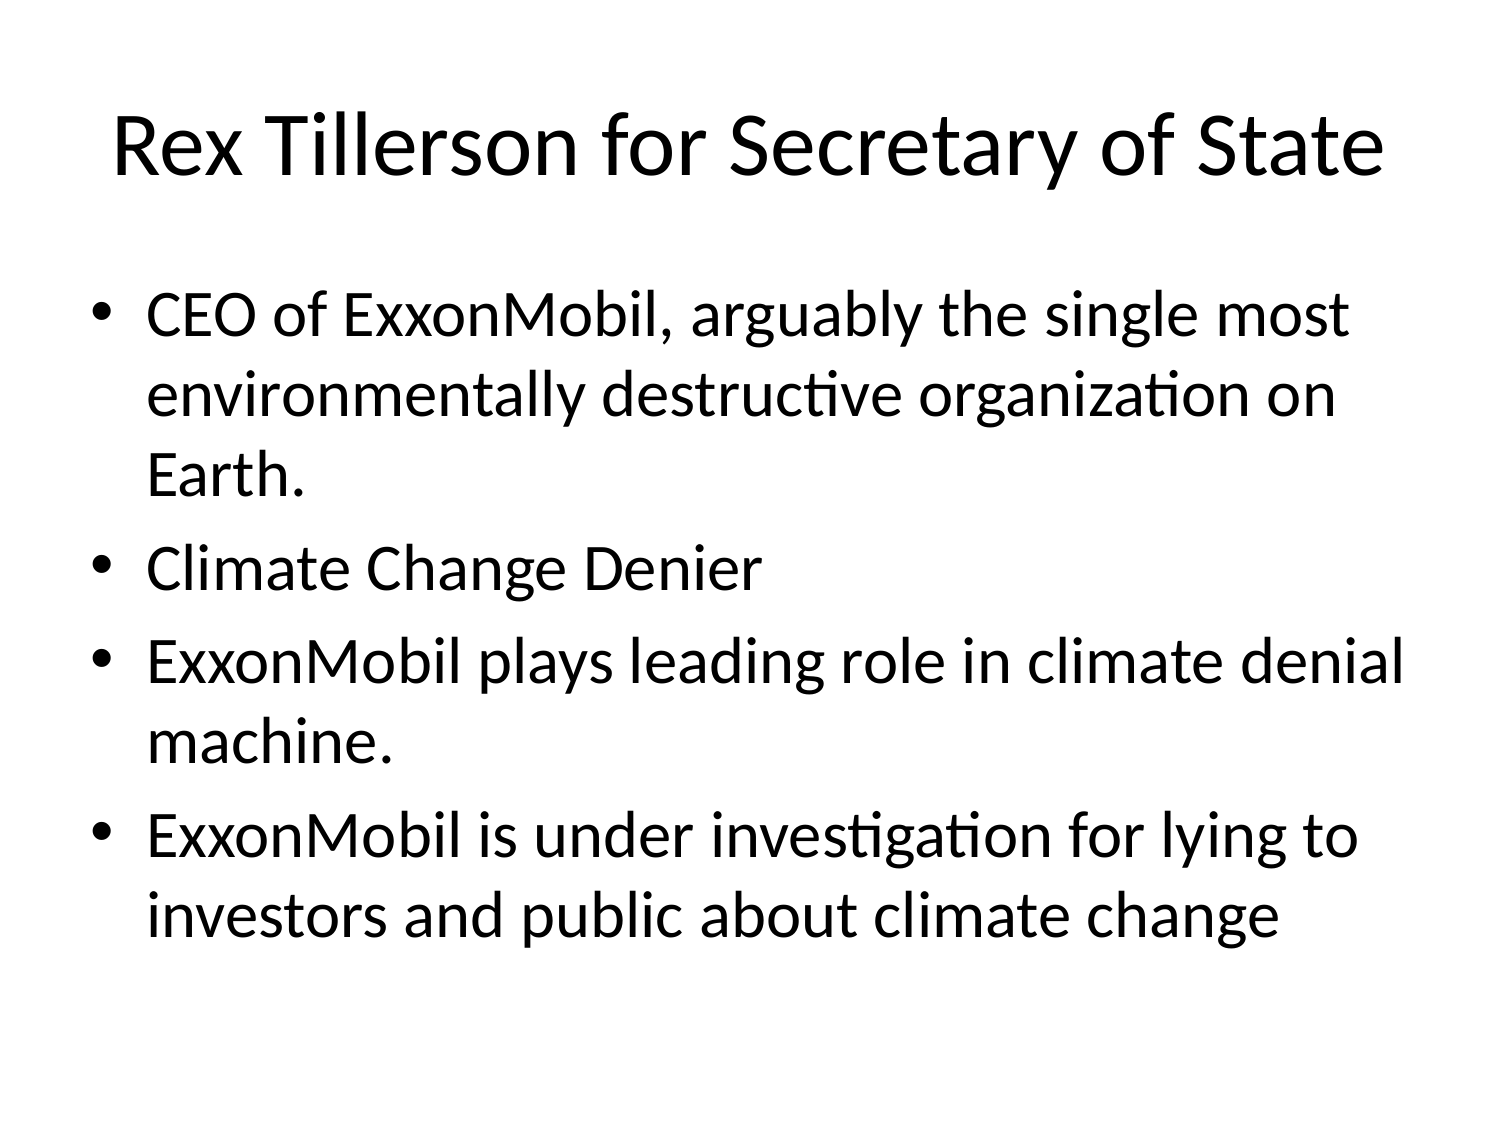

# Rex Tillerson for Secretary of State
CEO of ExxonMobil, arguably the single most environmentally destructive organization on Earth.
Climate Change Denier
ExxonMobil plays leading role in climate denial machine.
ExxonMobil is under investigation for lying to investors and public about climate change